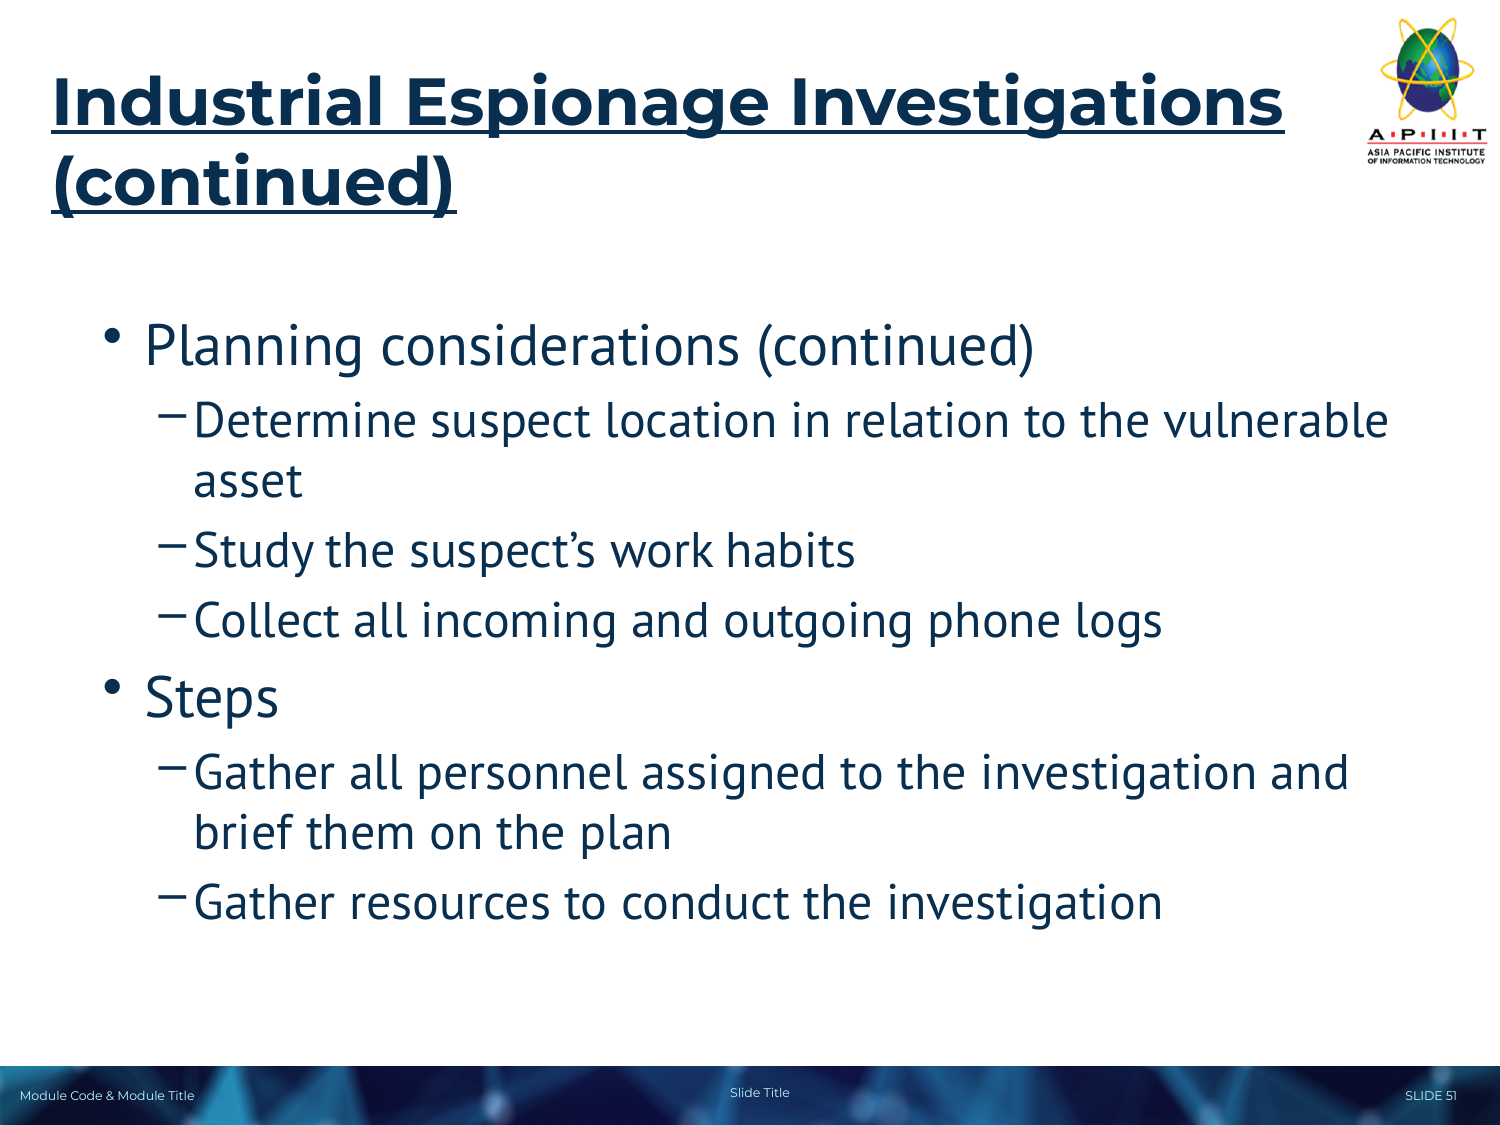

# Industrial Espionage Investigations (continued)
Planning considerations (continued)
Determine suspect location in relation to the vulnerable asset
Study the suspect’s work habits
Collect all incoming and outgoing phone logs
Steps
Gather all personnel assigned to the investigation and brief them on the plan
Gather resources to conduct the investigation